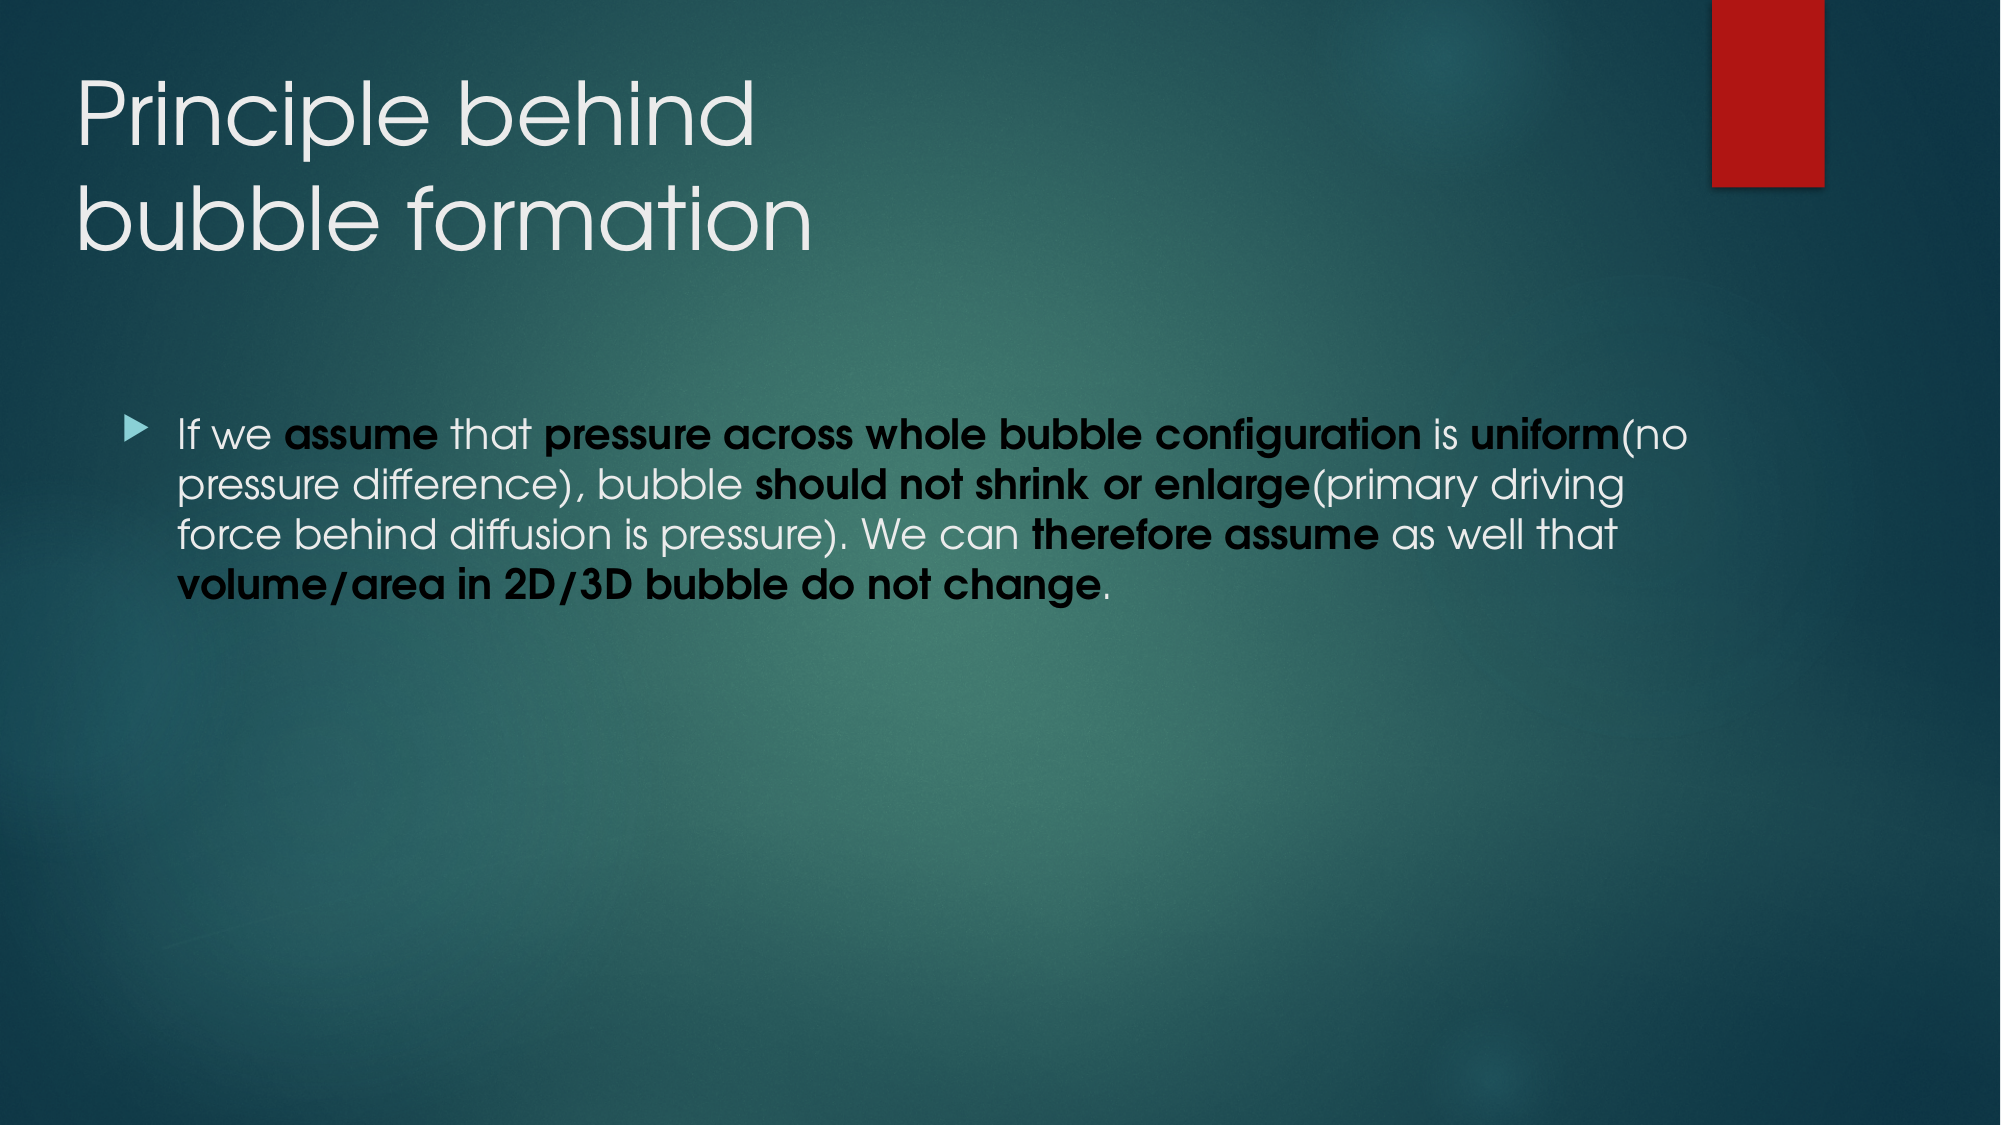

# Principle behind bubble formation
If we assume that pressure across whole bubble configuration is uniform(no pressure difference), bubble should not shrink or enlarge(primary driving force behind diffusion is pressure). We can therefore assume as well that volume/area in 2D/3D bubble do not change.